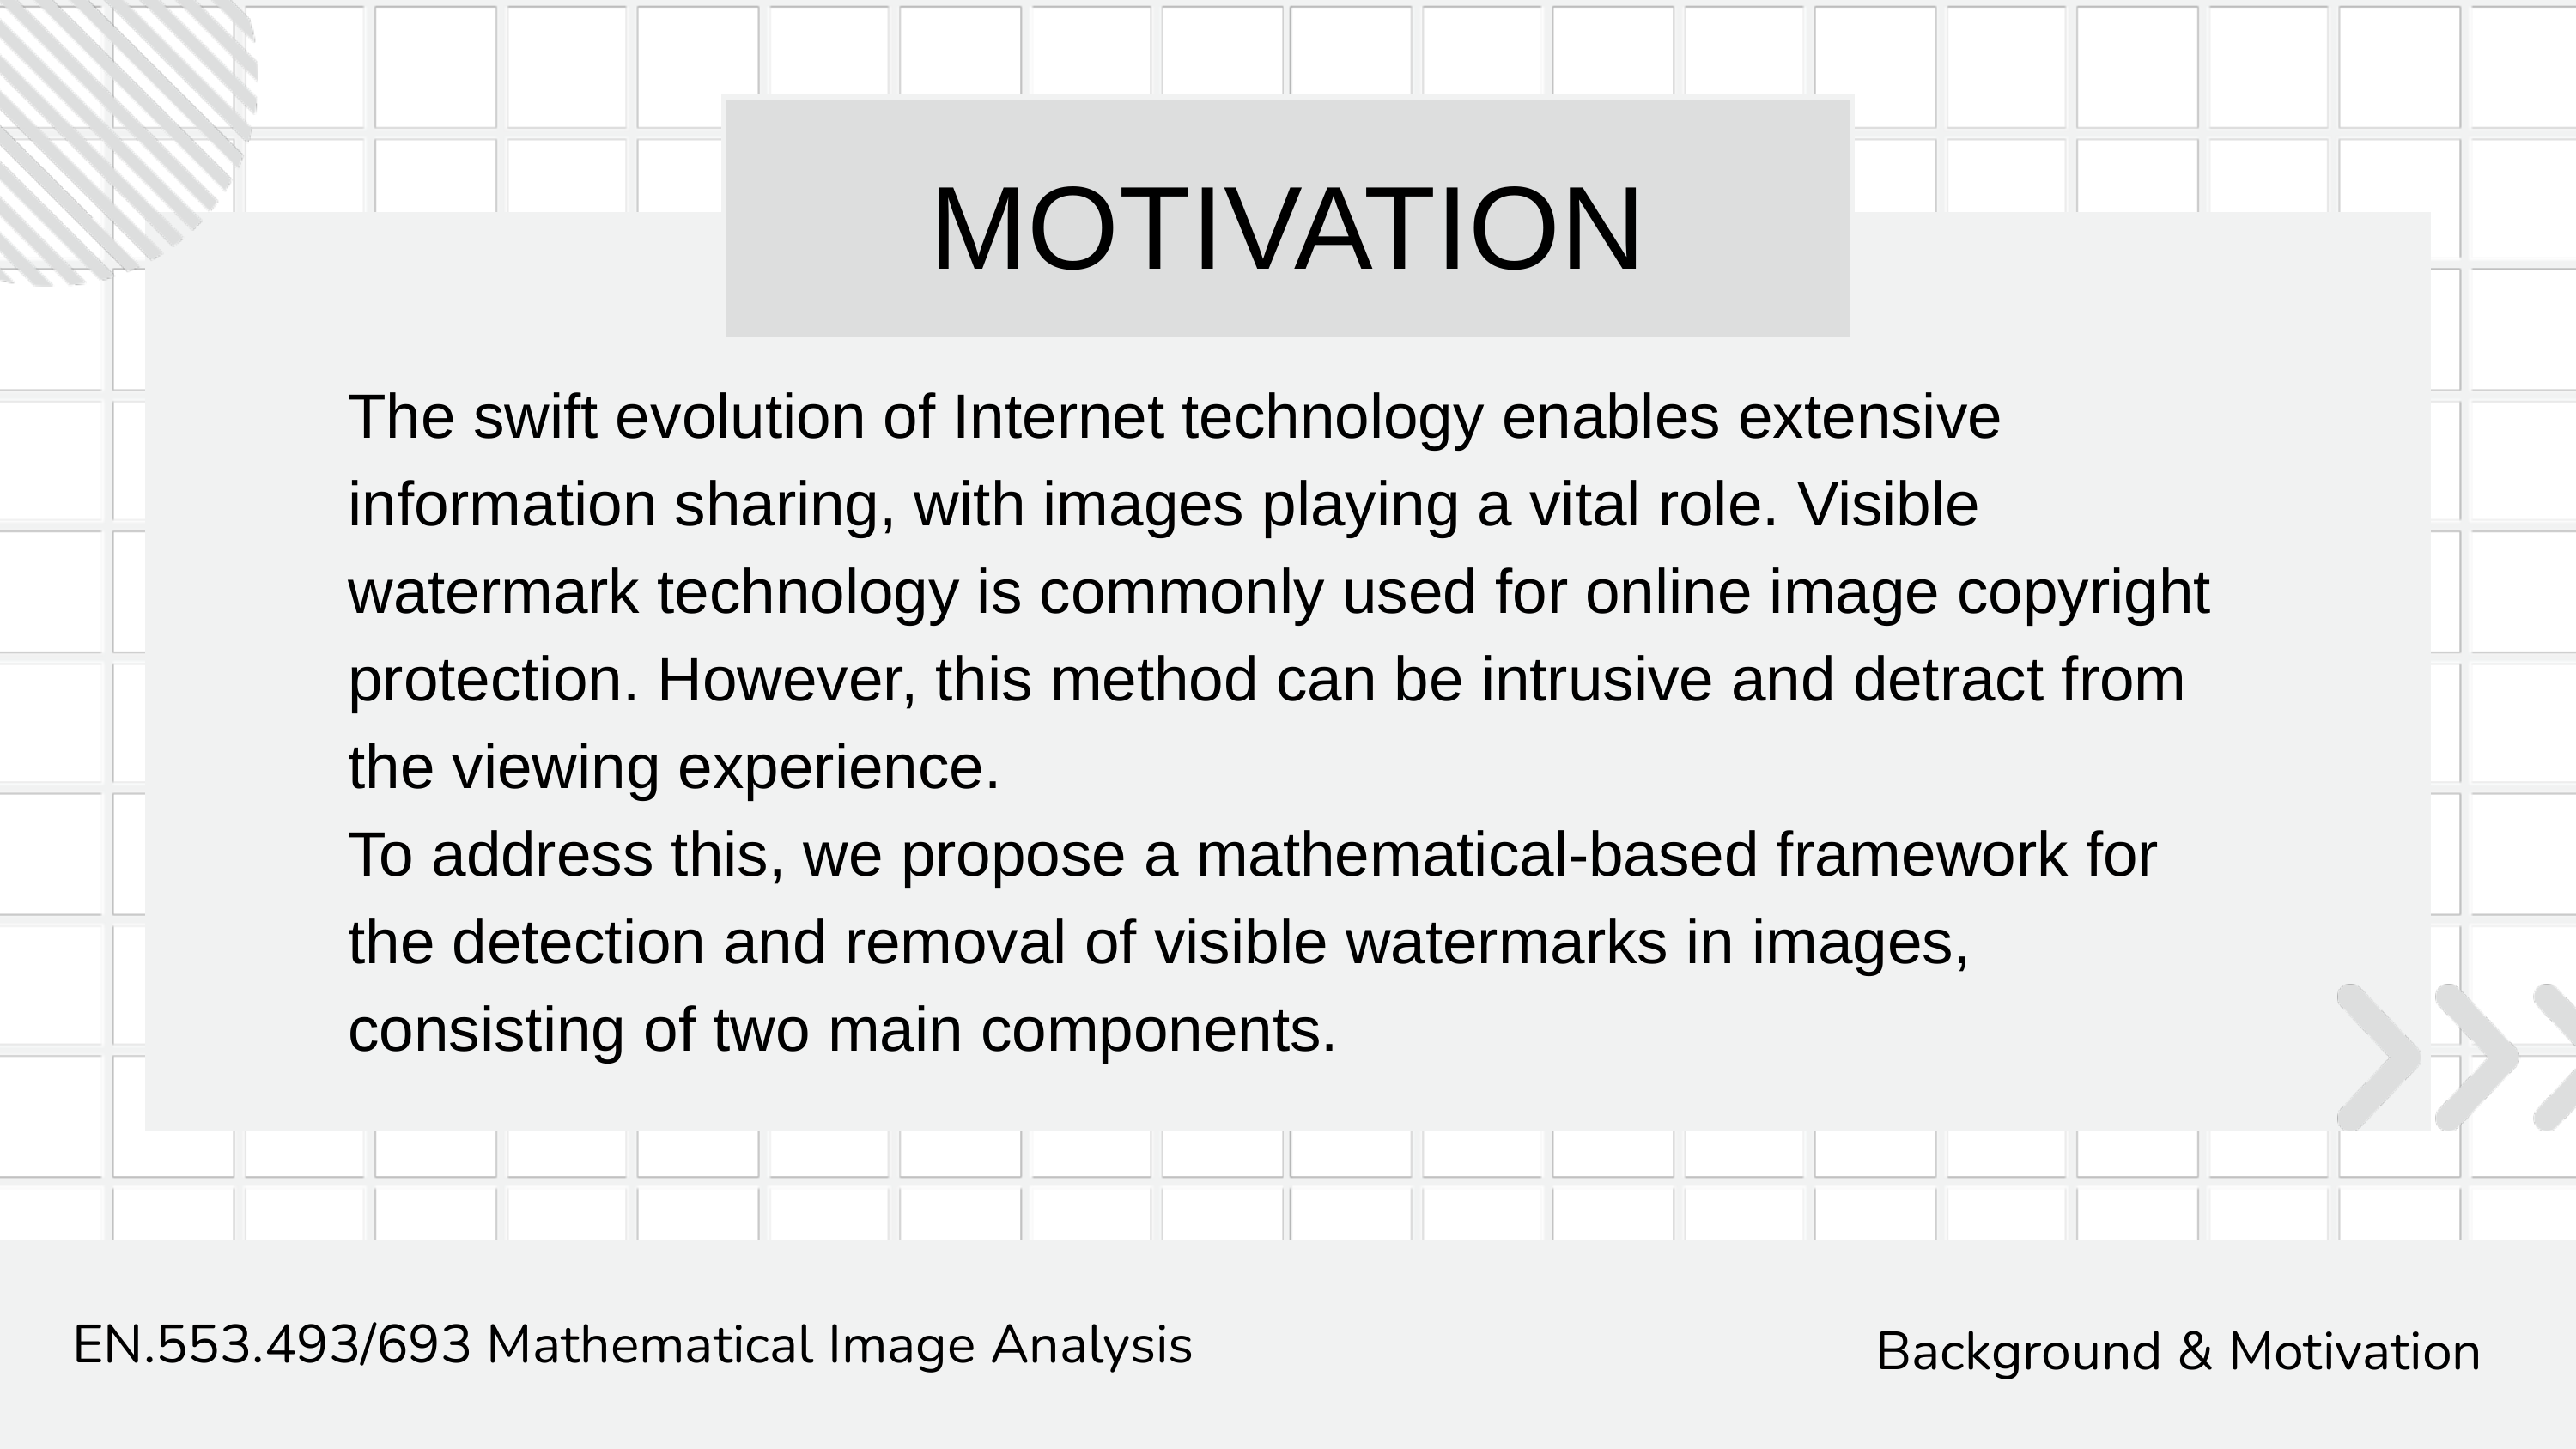

MOTIVATION

The swift evolution of Internet technology enables extensive information sharing, with images playing a vital role. Visible watermark technology is commonly used for online image copyright protection. However, this method can be intrusive and detract from the viewing experience.
To address this, we propose a mathematical-based framework for the detection and removal of visible watermarks in images, consisting of two main components.

EN.553.493/693 Mathematical Image Analysis
Background & Motivation